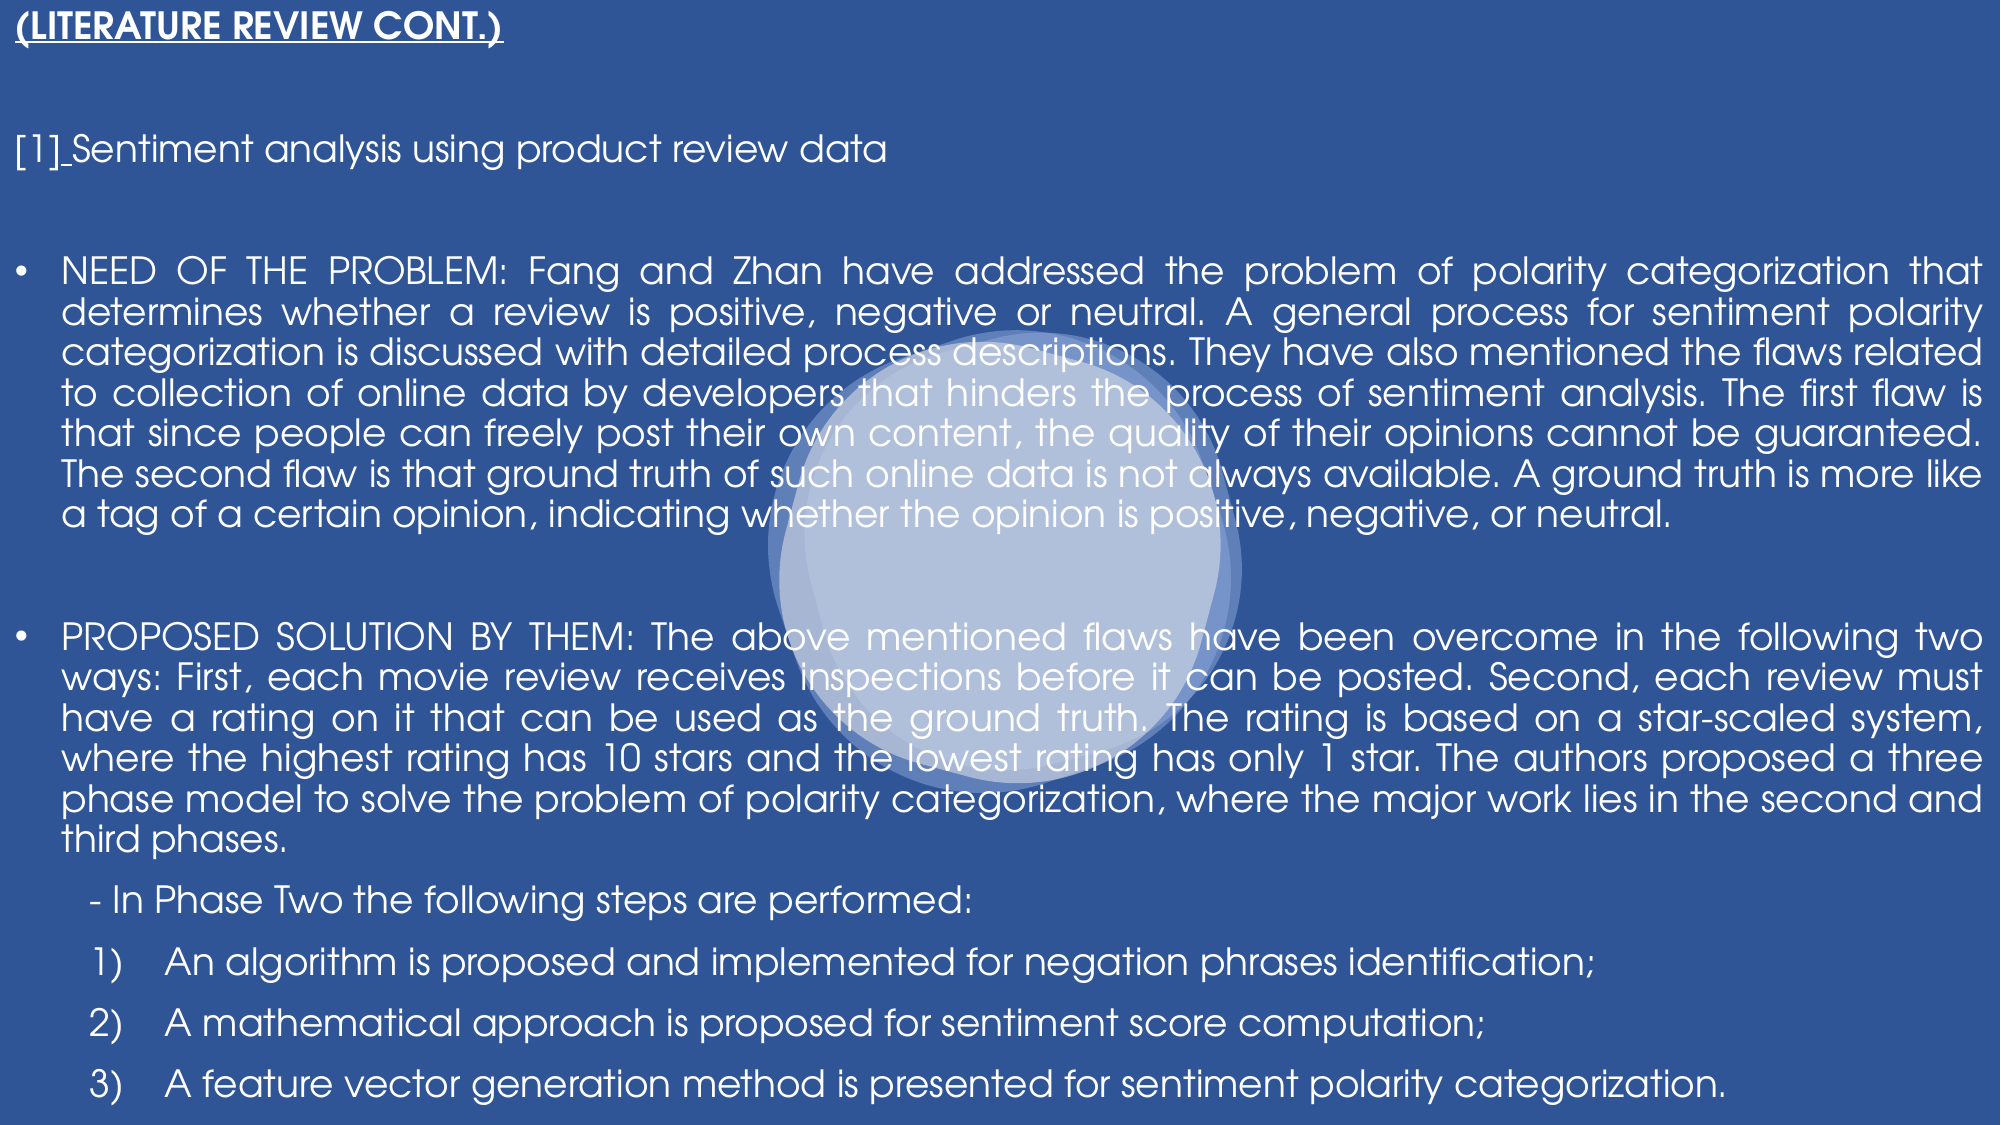

(LITERATURE REVIEW CONT.)

[1] Sentiment analysis using product review data

NEED OF THE PROBLEM: Fang and Zhan have addressed the problem of polarity categorization that determines whether a review is positive, negative or neutral. A general process for sentiment polarity categorization is discussed with detailed process descriptions. They have also mentioned the flaws related to collection of online data by developers that hinders the process of sentiment analysis. The first flaw is that since people can freely post their own content, the quality of their opinions cannot be guaranteed. The second flaw is that ground truth of such online data is not always available. A ground truth is more like a tag of a certain opinion, indicating whether the opinion is positive, negative, or neutral.

PROPOSED SOLUTION BY THEM: The above mentioned flaws have been overcome in the following two ways: First, each movie review receives inspections before it can be posted. Second, each review must have a rating on it that can be used as the ground truth. The rating is based on a star-scaled system, where the highest rating has 10 stars and the lowest rating has only 1 star. The authors proposed a three phase model to solve the problem of polarity categorization, where the major work lies in the second and third phases.
- In Phase Two the following steps are performed:
An algorithm is proposed and implemented for negation phrases identification;
A mathematical approach is proposed for sentiment score computation;
A feature vector generation method is presented for sentiment polarity categorization.

bb

https://www.pexels.com/photo/ocean-water-wave-photo-1295138/
aa